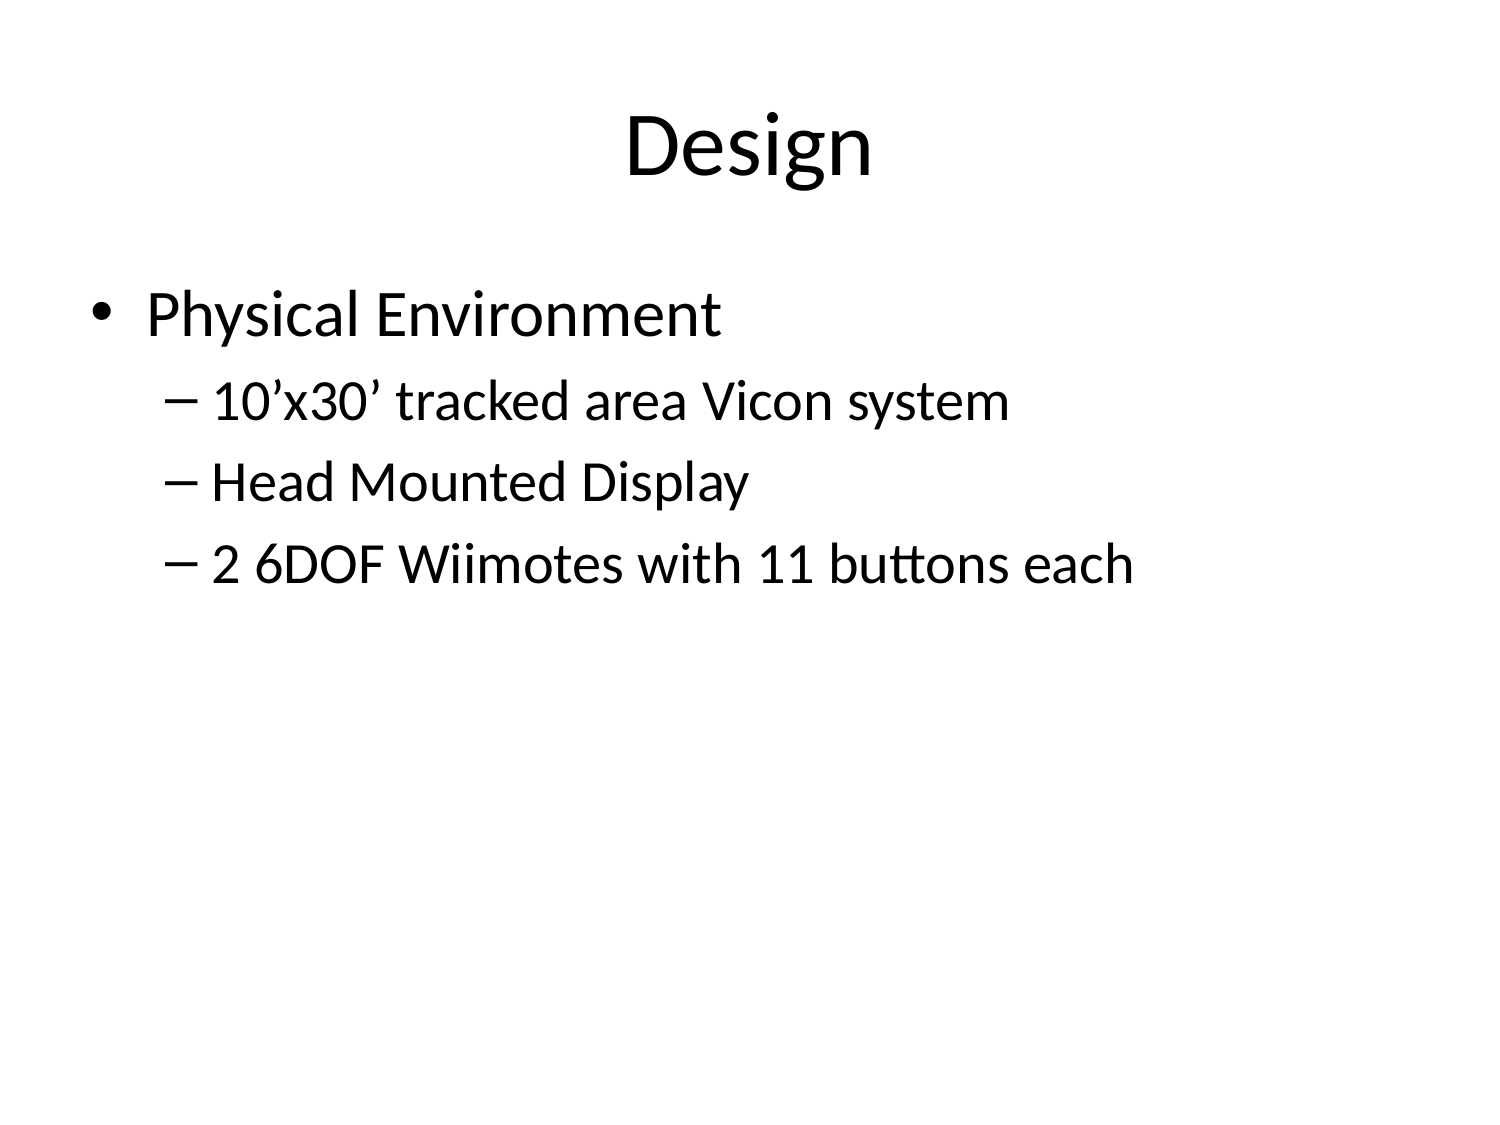

# Design
Physical Environment
10’x30’ tracked area Vicon system
Head Mounted Display
2 6DOF Wiimotes with 11 buttons each